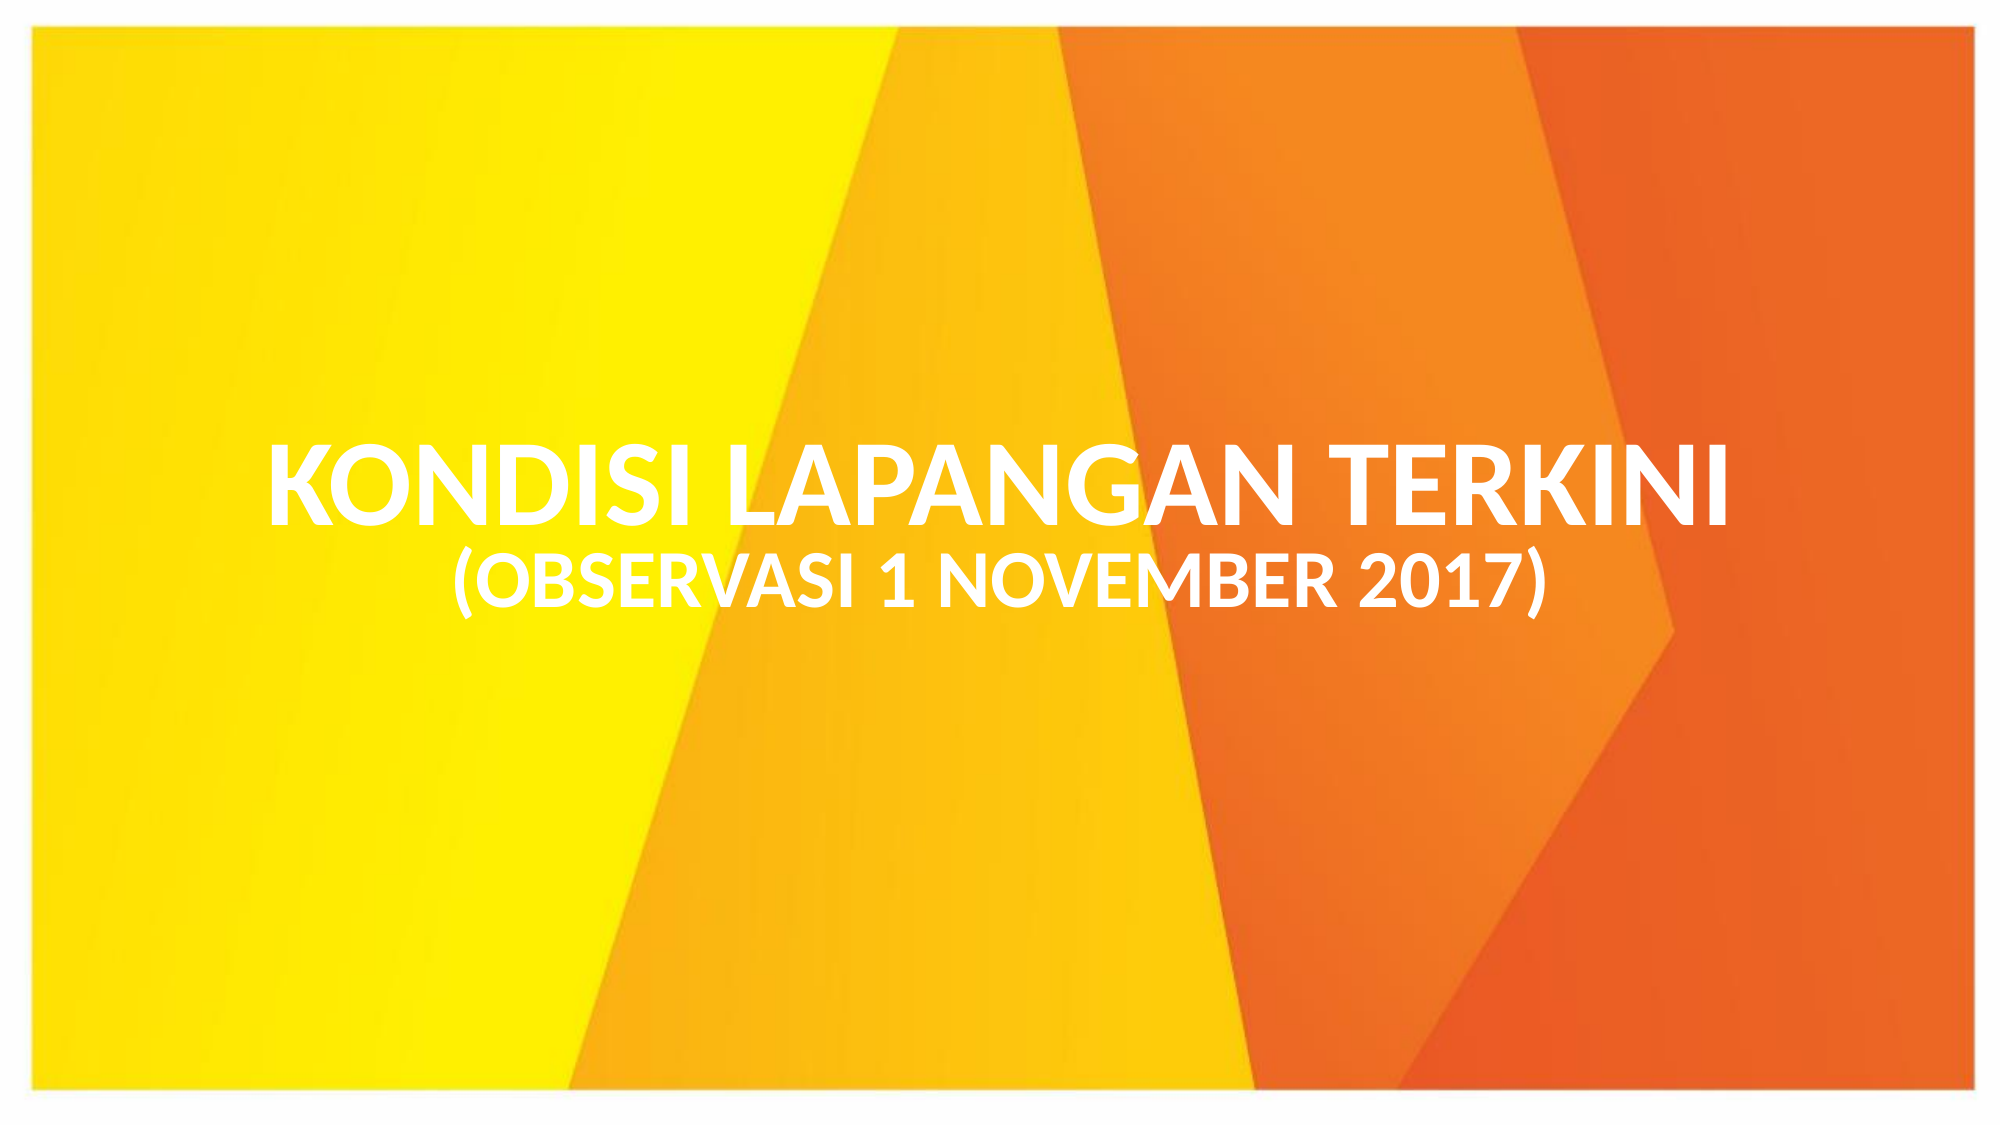

# KONDISI LAPANGAN TERKINI (OBSERVASI 1 NOVEMBER 2017)